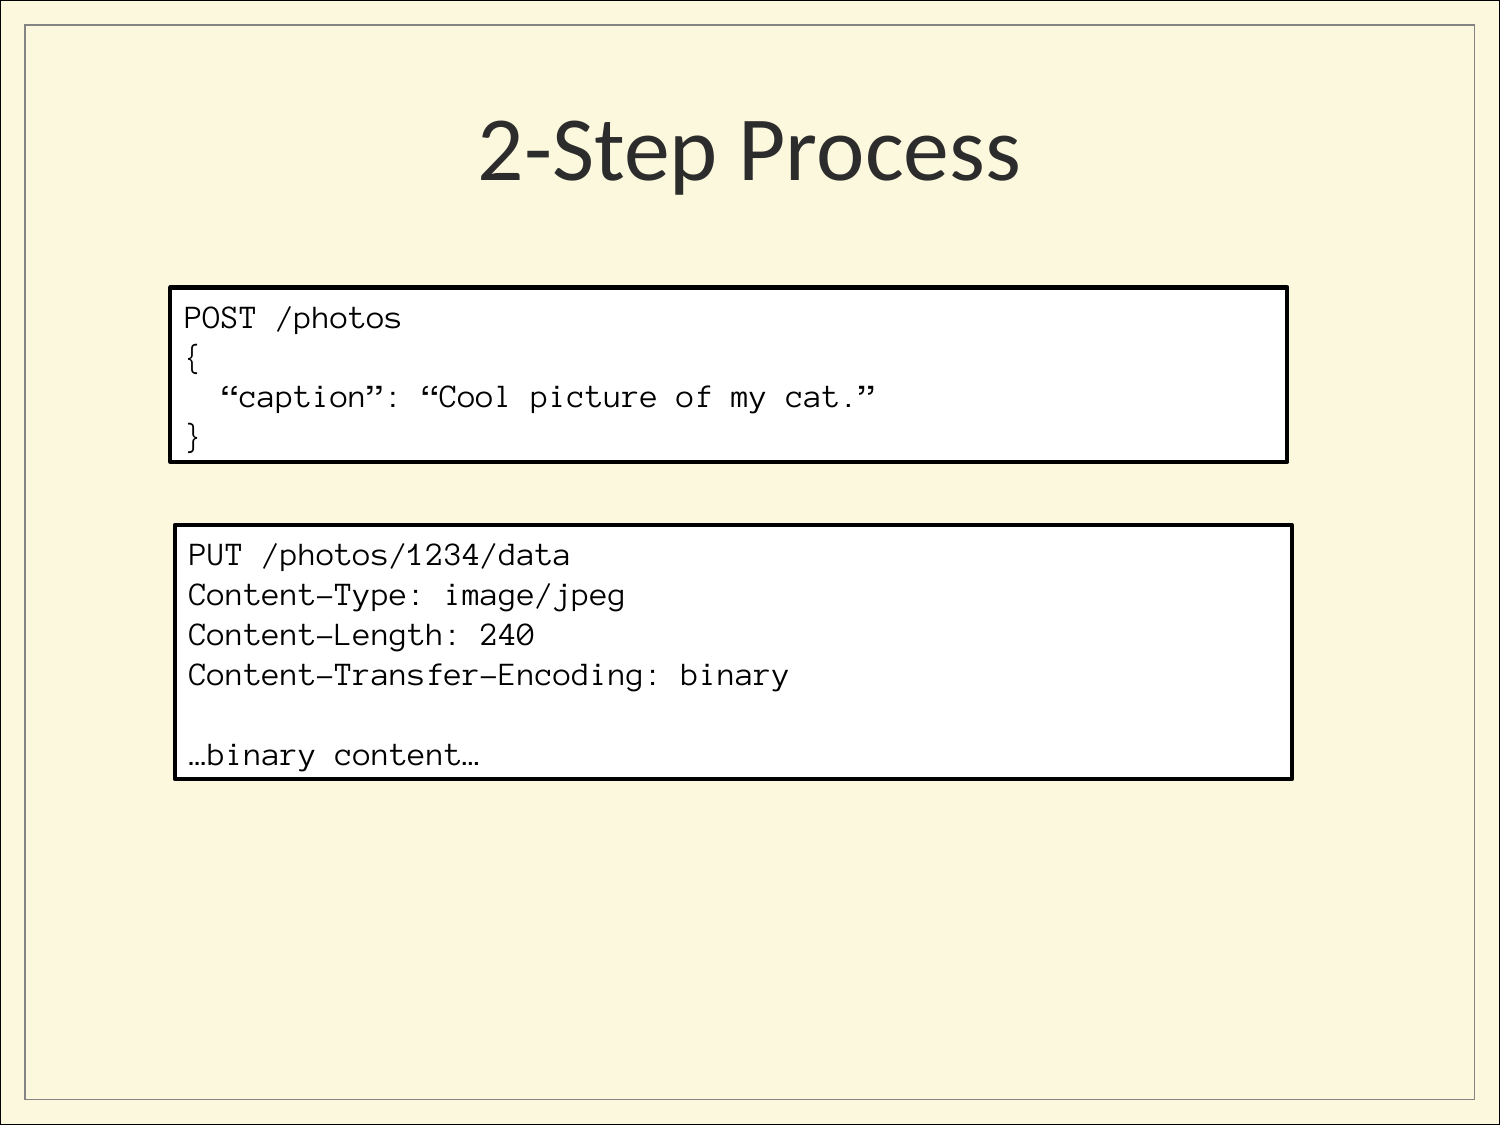

# 2-Step Process
POST /photos
{
  “caption”: “Cool picture of my cat.”
}
PUT /photos/1234/data
Content-Type: image/jpeg
Content-Length: 240
Content-Transfer-Encoding: binary

…binary content…